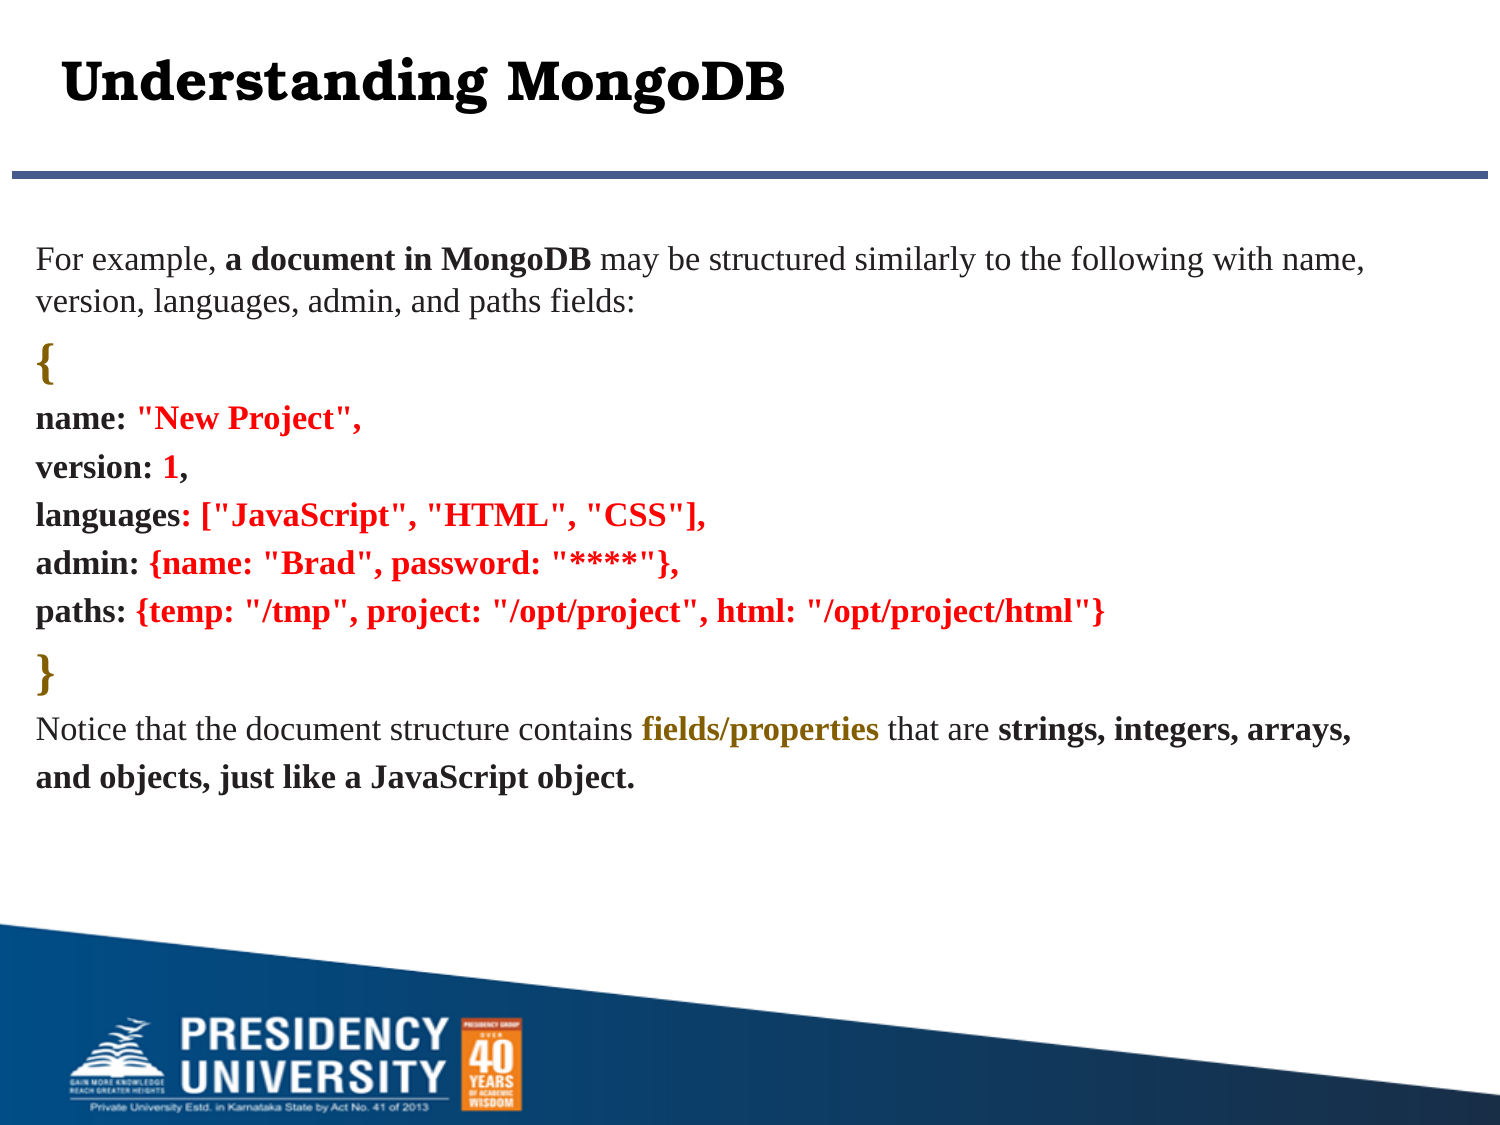

# Understanding MongoDB
For example, a document in MongoDB may be structured similarly to the following with name, version, languages, admin, and paths fields:
{
name: "New Project",
version: 1,
languages: ["JavaScript", "HTML", "CSS"],
admin: {name: "Brad", password: "****"},
paths: {temp: "/tmp", project: "/opt/project", html: "/opt/project/html"}
}
Notice that the document structure contains fields/properties that are strings, integers, arrays,
and objects, just like a JavaScript object.